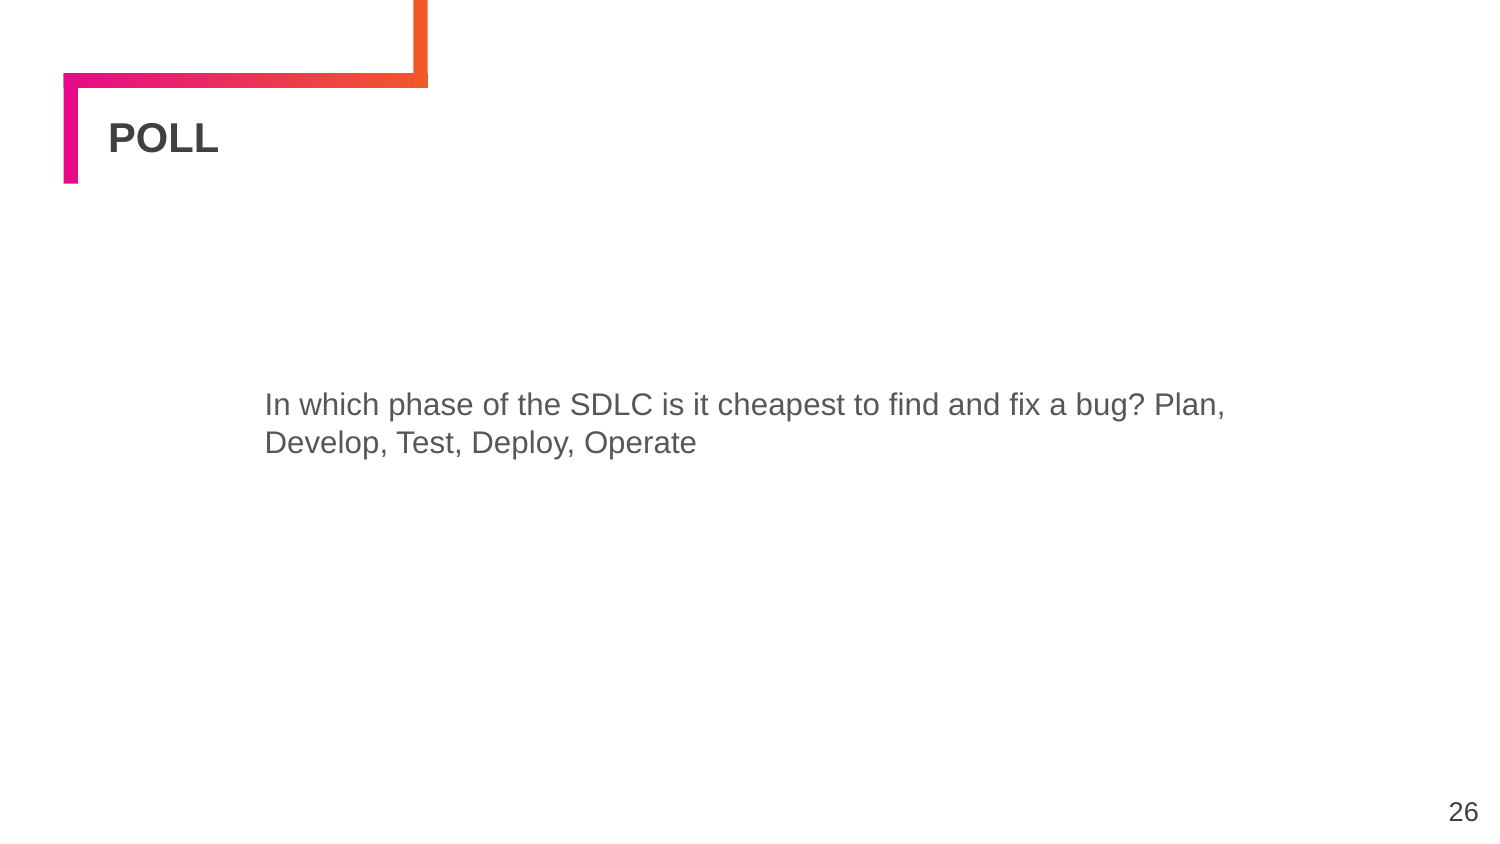

# POLL
In which phase of the SDLC is it cheapest to find and fix a bug? Plan, Develop, Test, Deploy, Operate
26